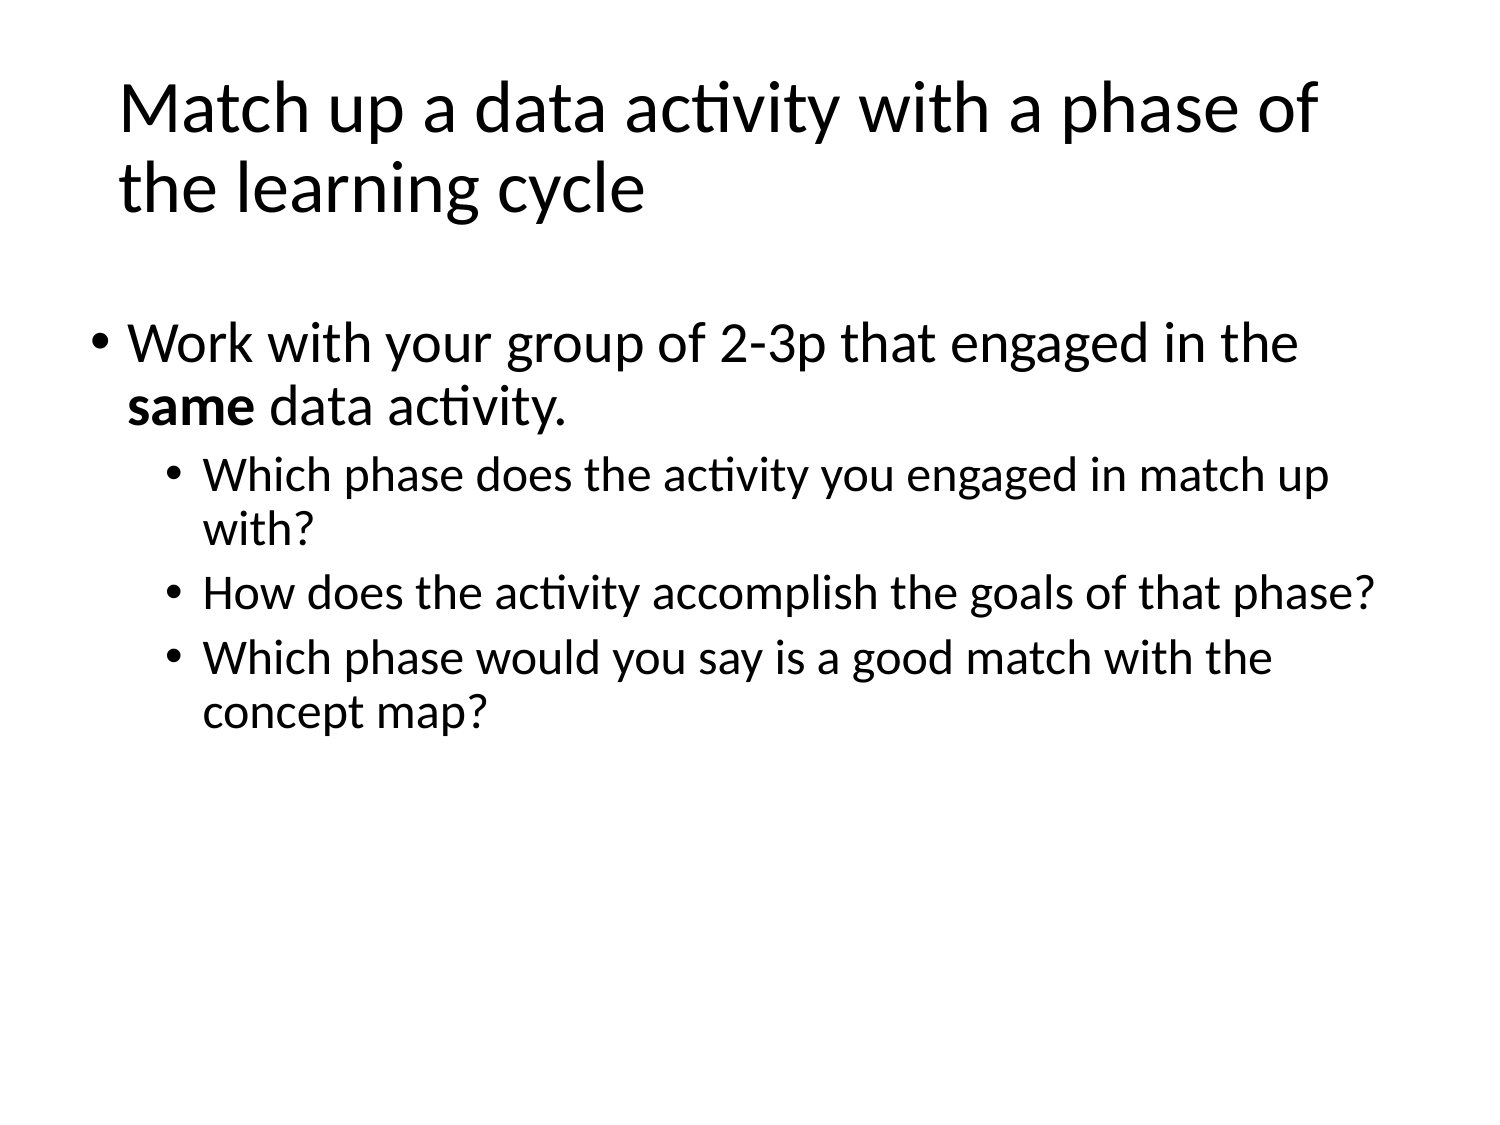

# Match up a data activity with a phase of the learning cycle
Work with your group of 2-3p that engaged in the same data activity.
Which phase does the activity you engaged in match up with?
How does the activity accomplish the goals of that phase?
Which phase would you say is a good match with the concept map?